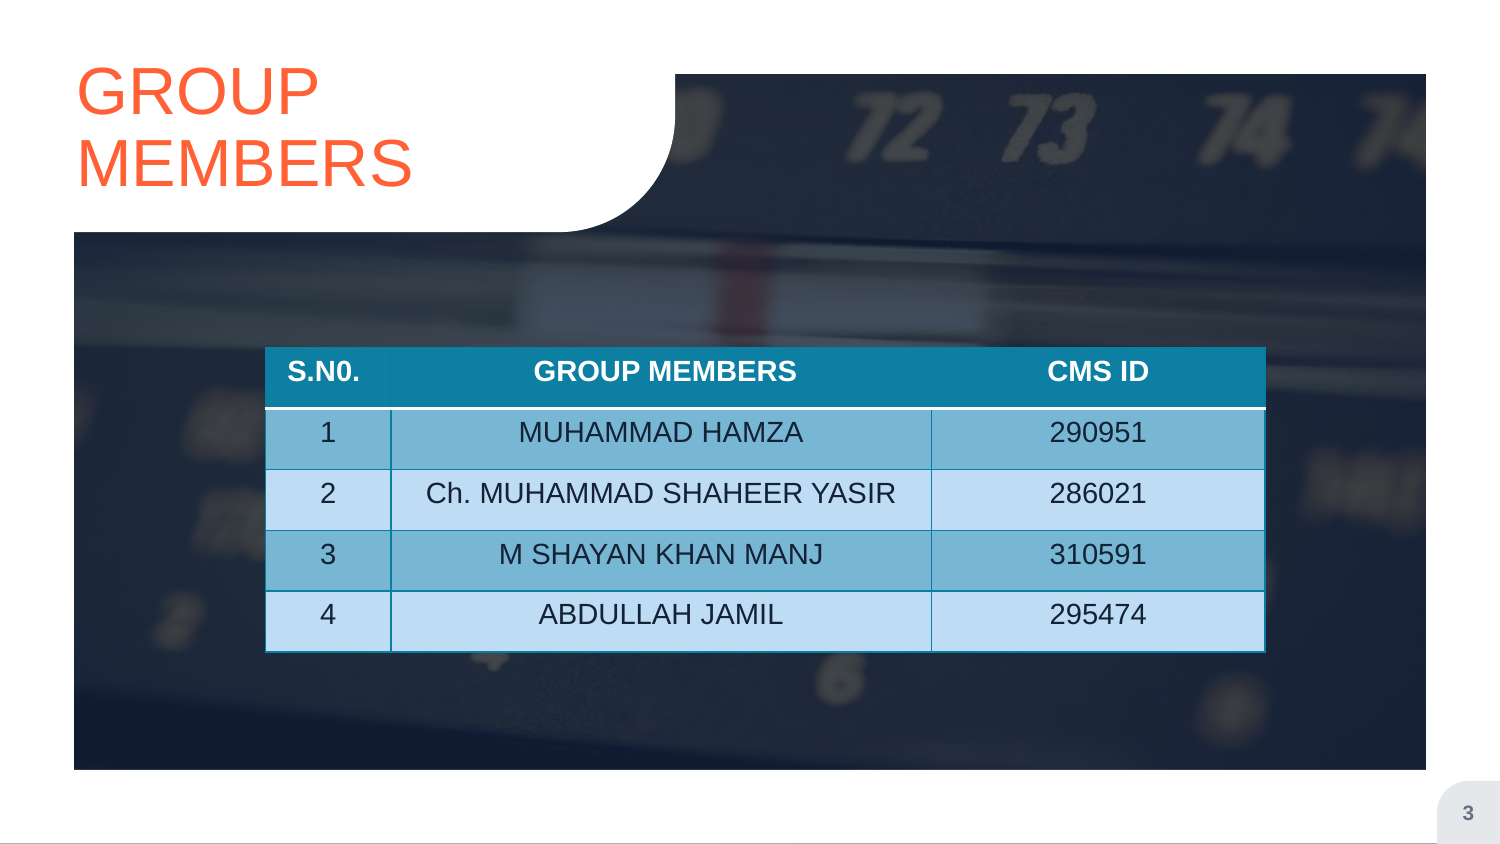

# GROUP MEMBERS
| S.N0. | GROUP MEMBERS | CMS ID |
| --- | --- | --- |
| 1 | MUHAMMAD HAMZA | 290951 |
| 2 | Ch. MUHAMMAD SHAHEER YASIR | 286021 |
| 3 | M SHAYAN KHAN MANJ | 310591 |
| 4 | ABDULLAH JAMIL | 295474 |
3